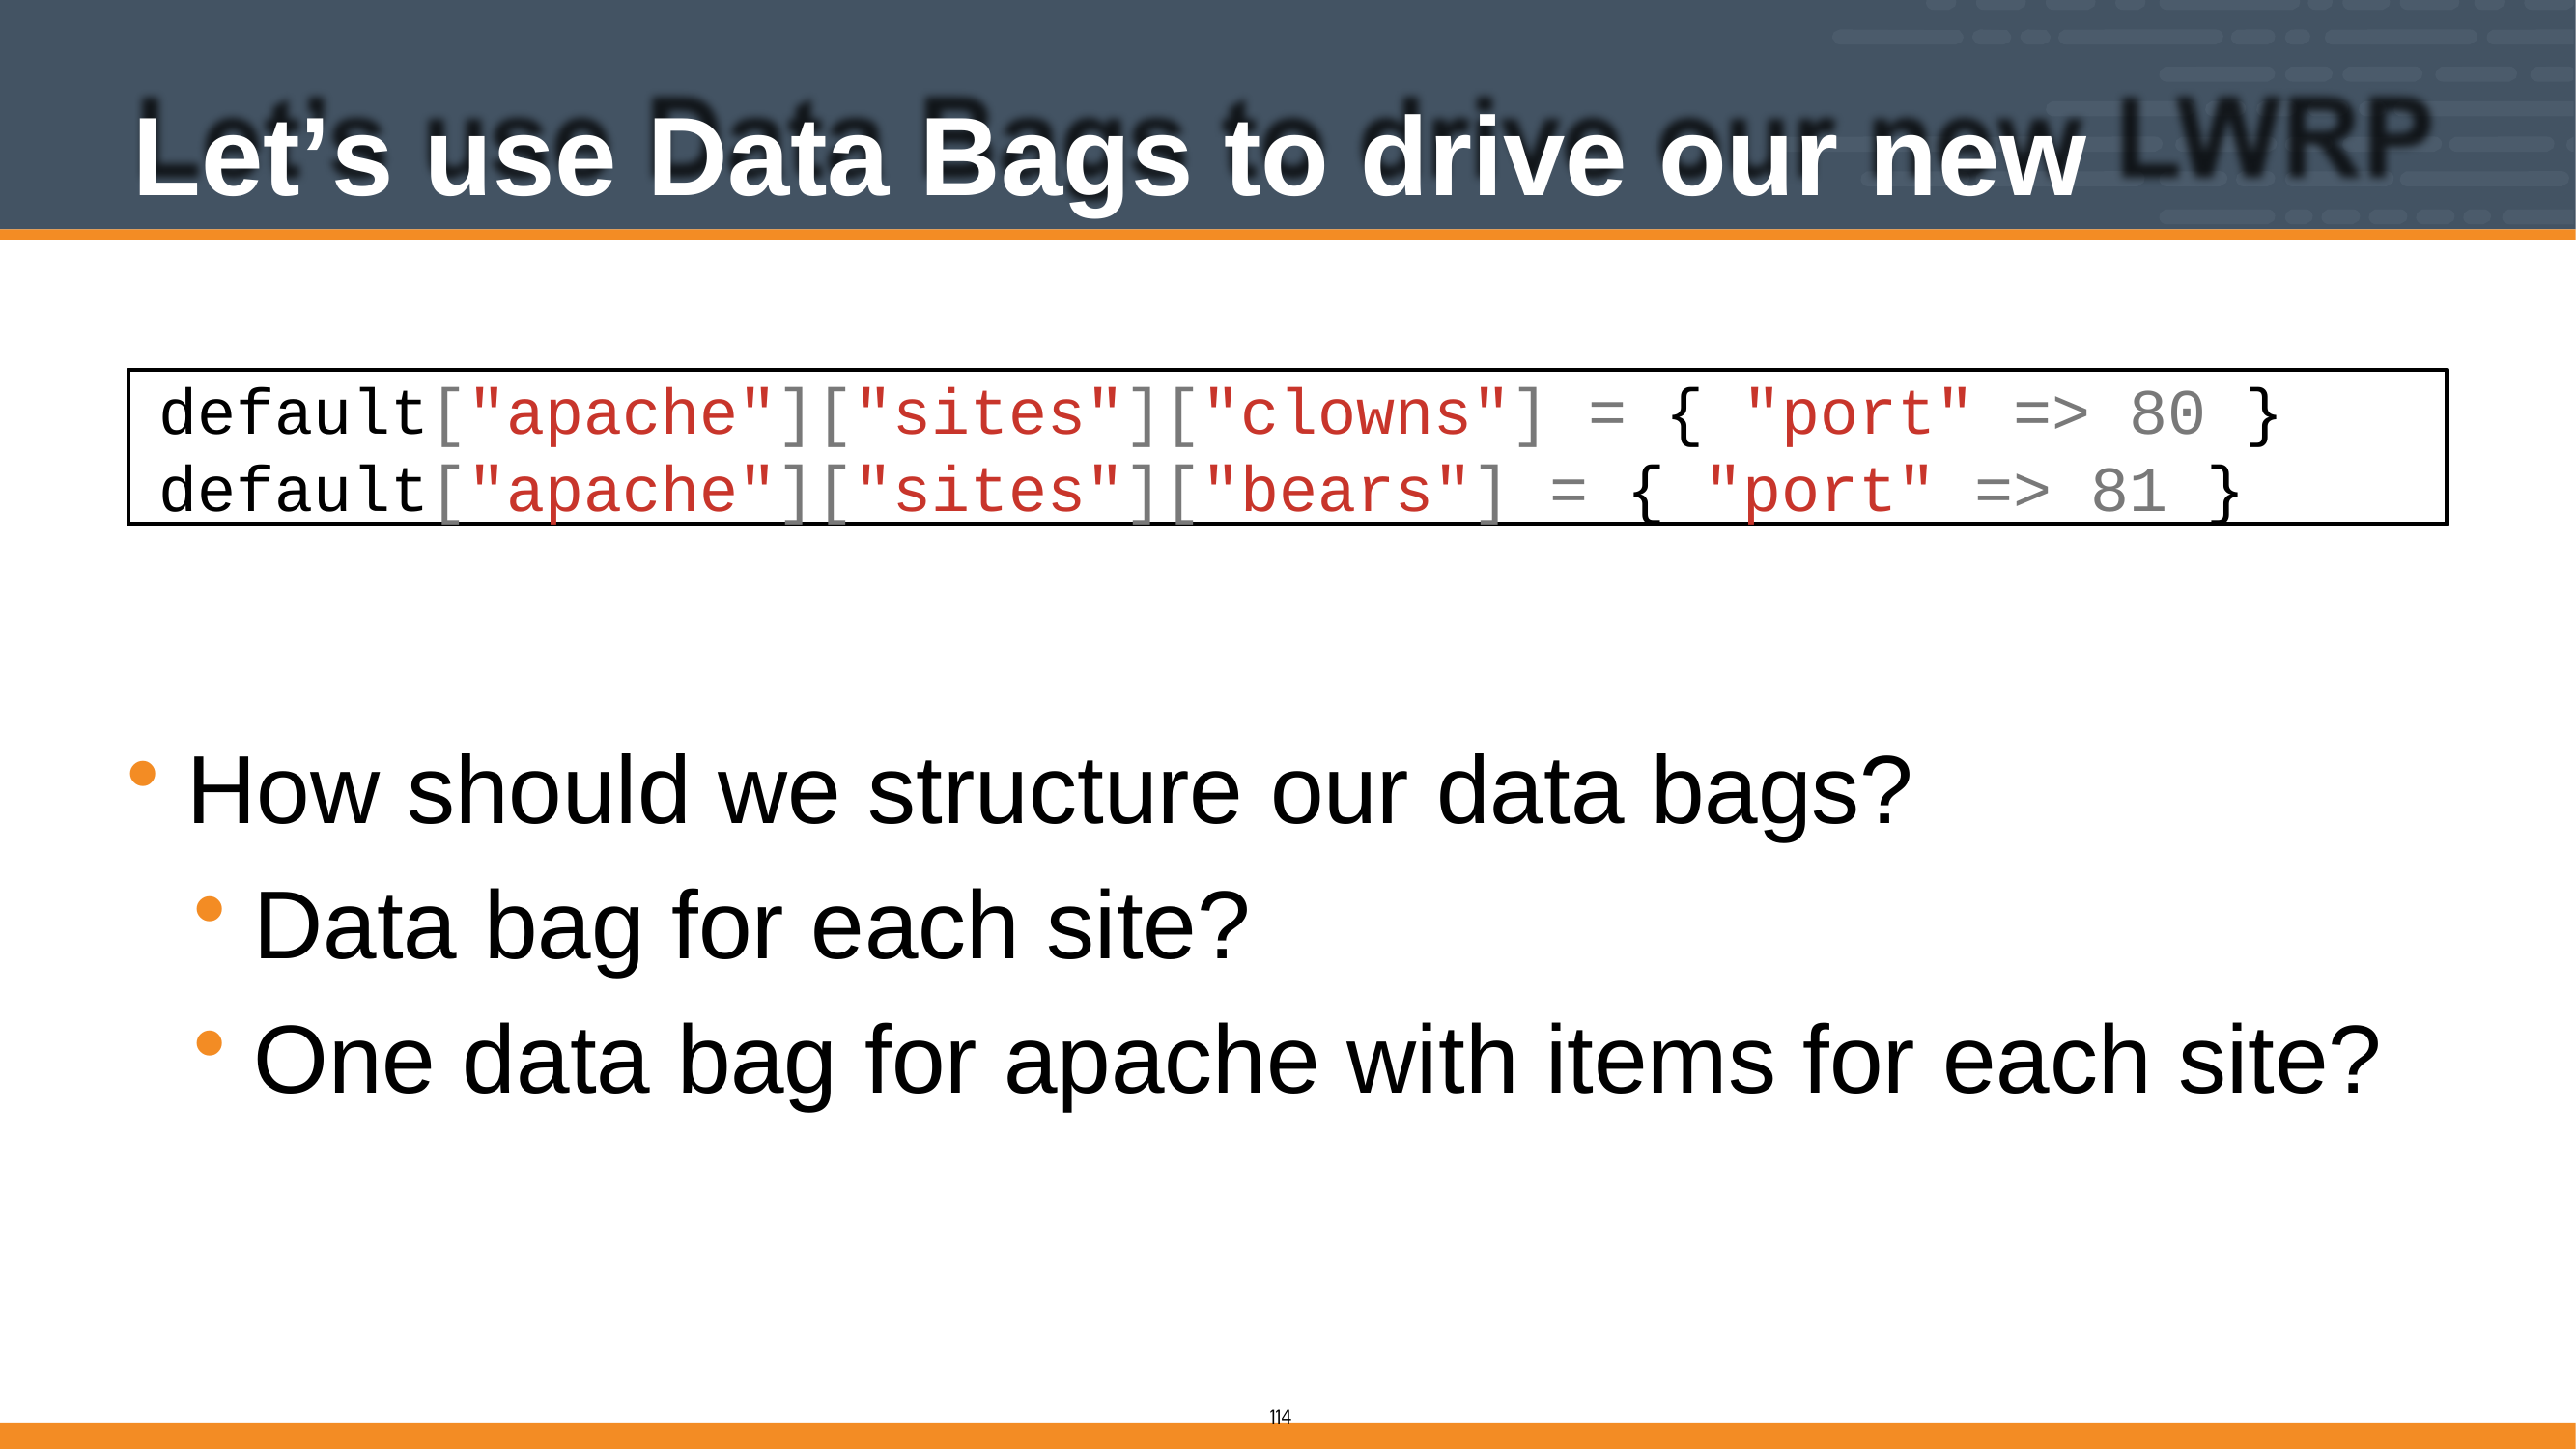

# Let’s use Data Bags to drive our new LWRP

default["apache"]["sites"]["clowns"] = { "port" => 80 }
default["apache"]["sites"]["bears"] = { "port" => 81 }
How should we structure our data bags?
Data bag for each site?
One data bag for apache with items for each site?
114